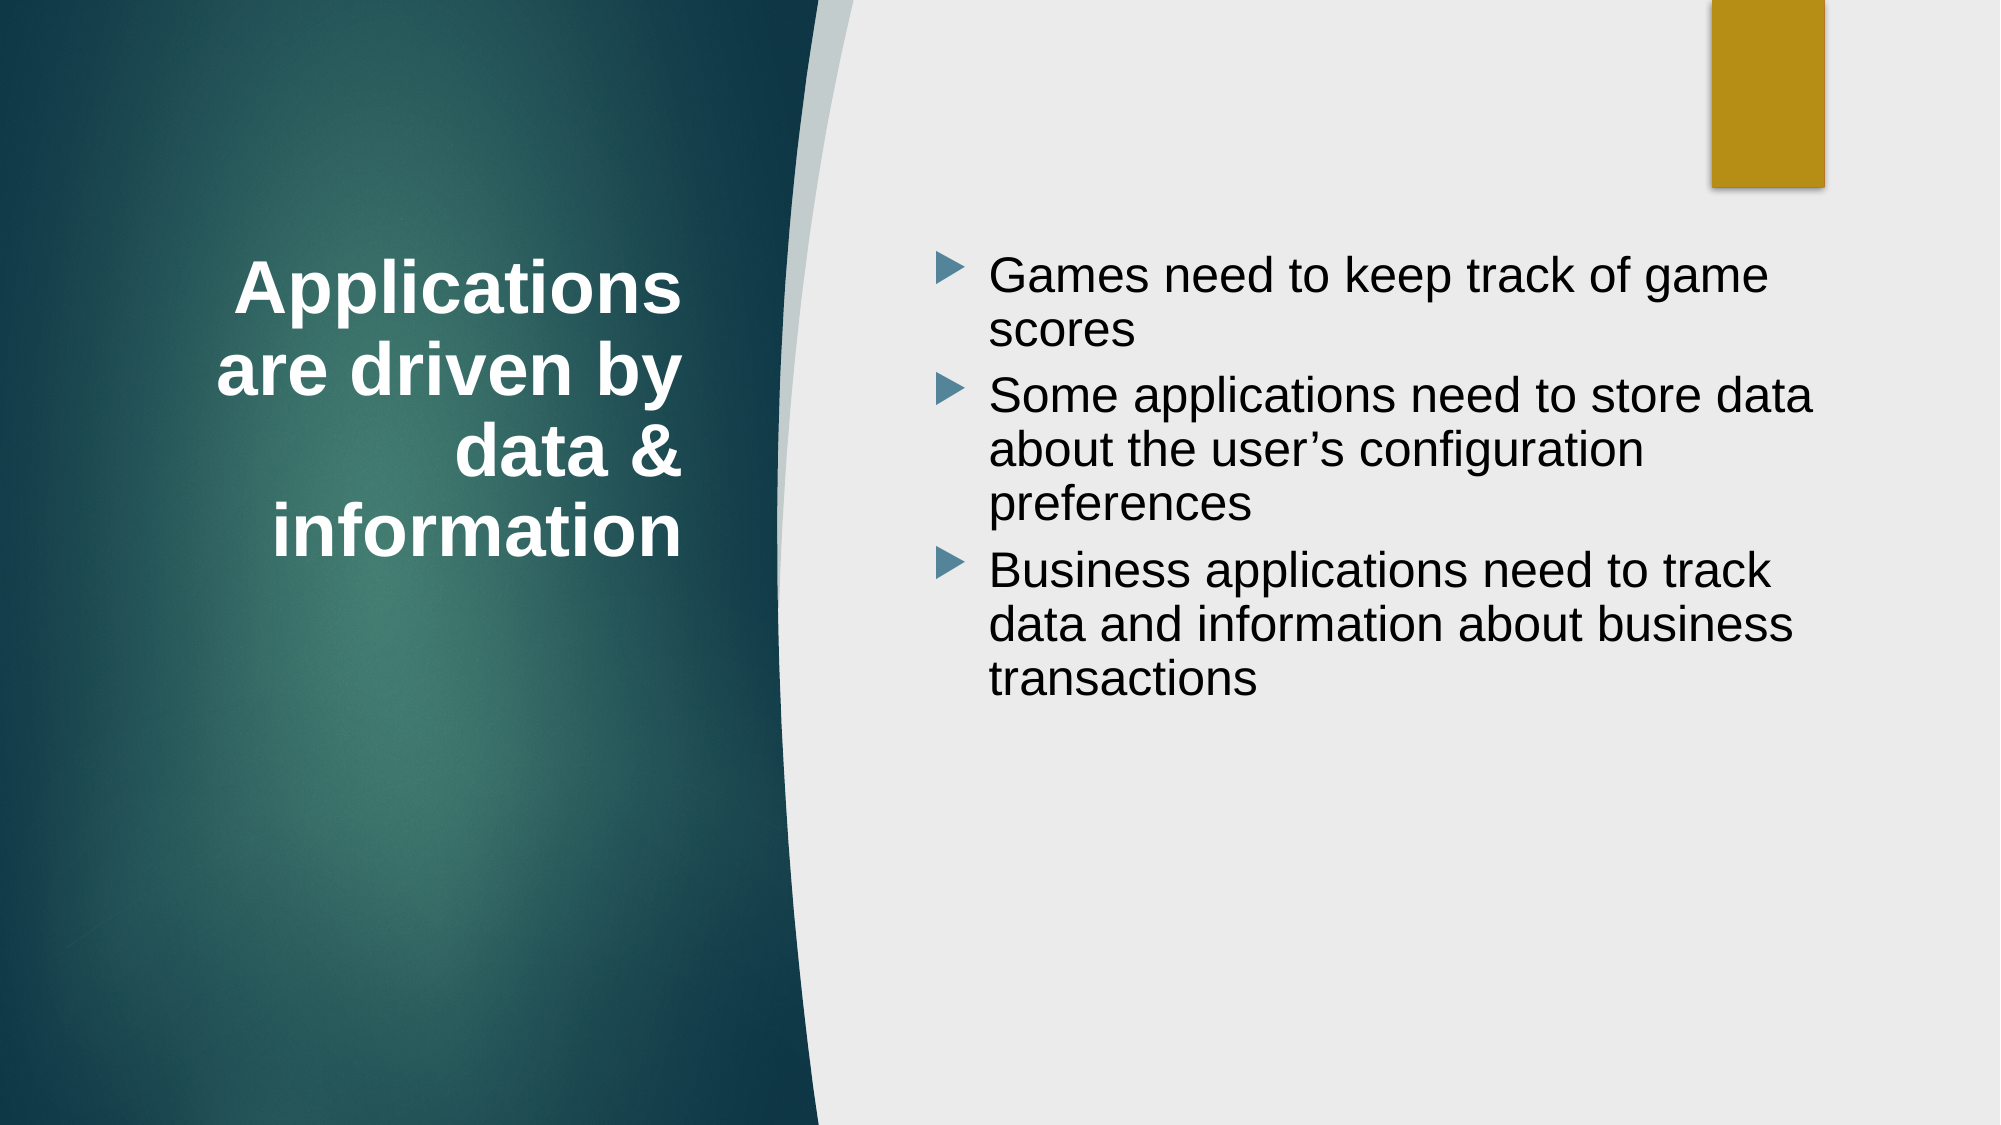

# Applications are driven by data & information
Games need to keep track of game scores
Some applications need to store data about the user’s configuration preferences
Business applications need to track data and information about business transactions